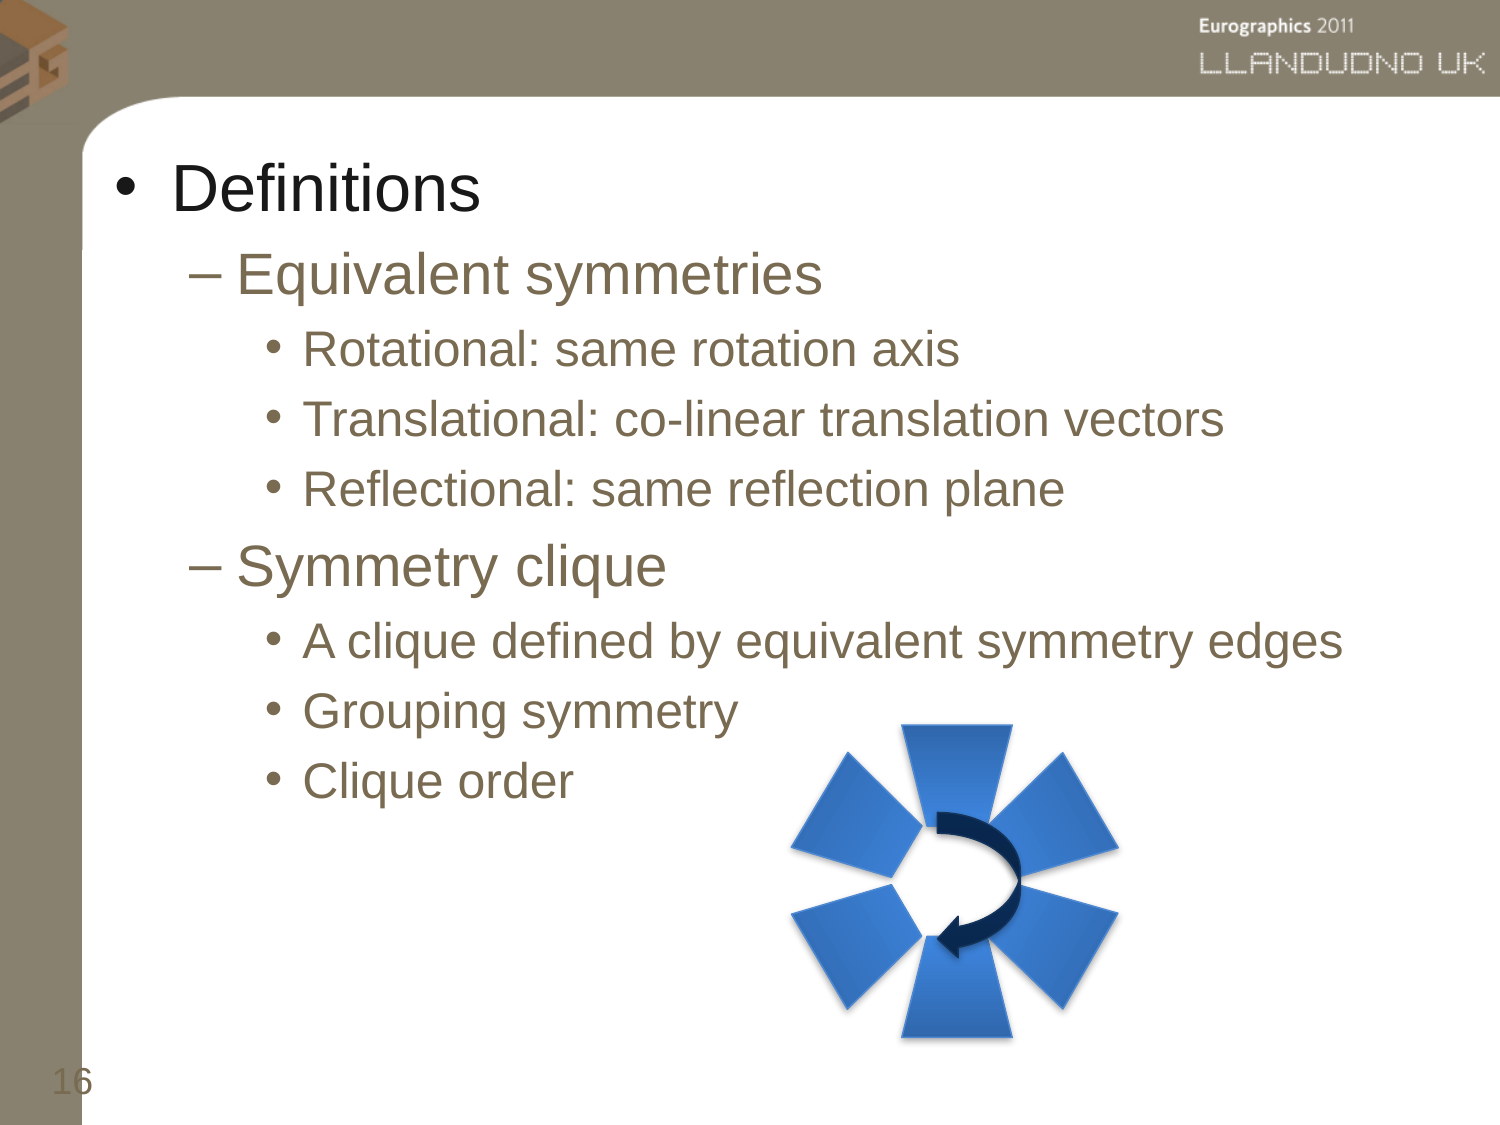

Definitions
Equivalent symmetries
Rotational: same rotation axis
Translational: co-linear translation vectors
Reflectional: same reflection plane
Symmetry clique
A clique defined by equivalent symmetry edges
Grouping symmetry
Clique order